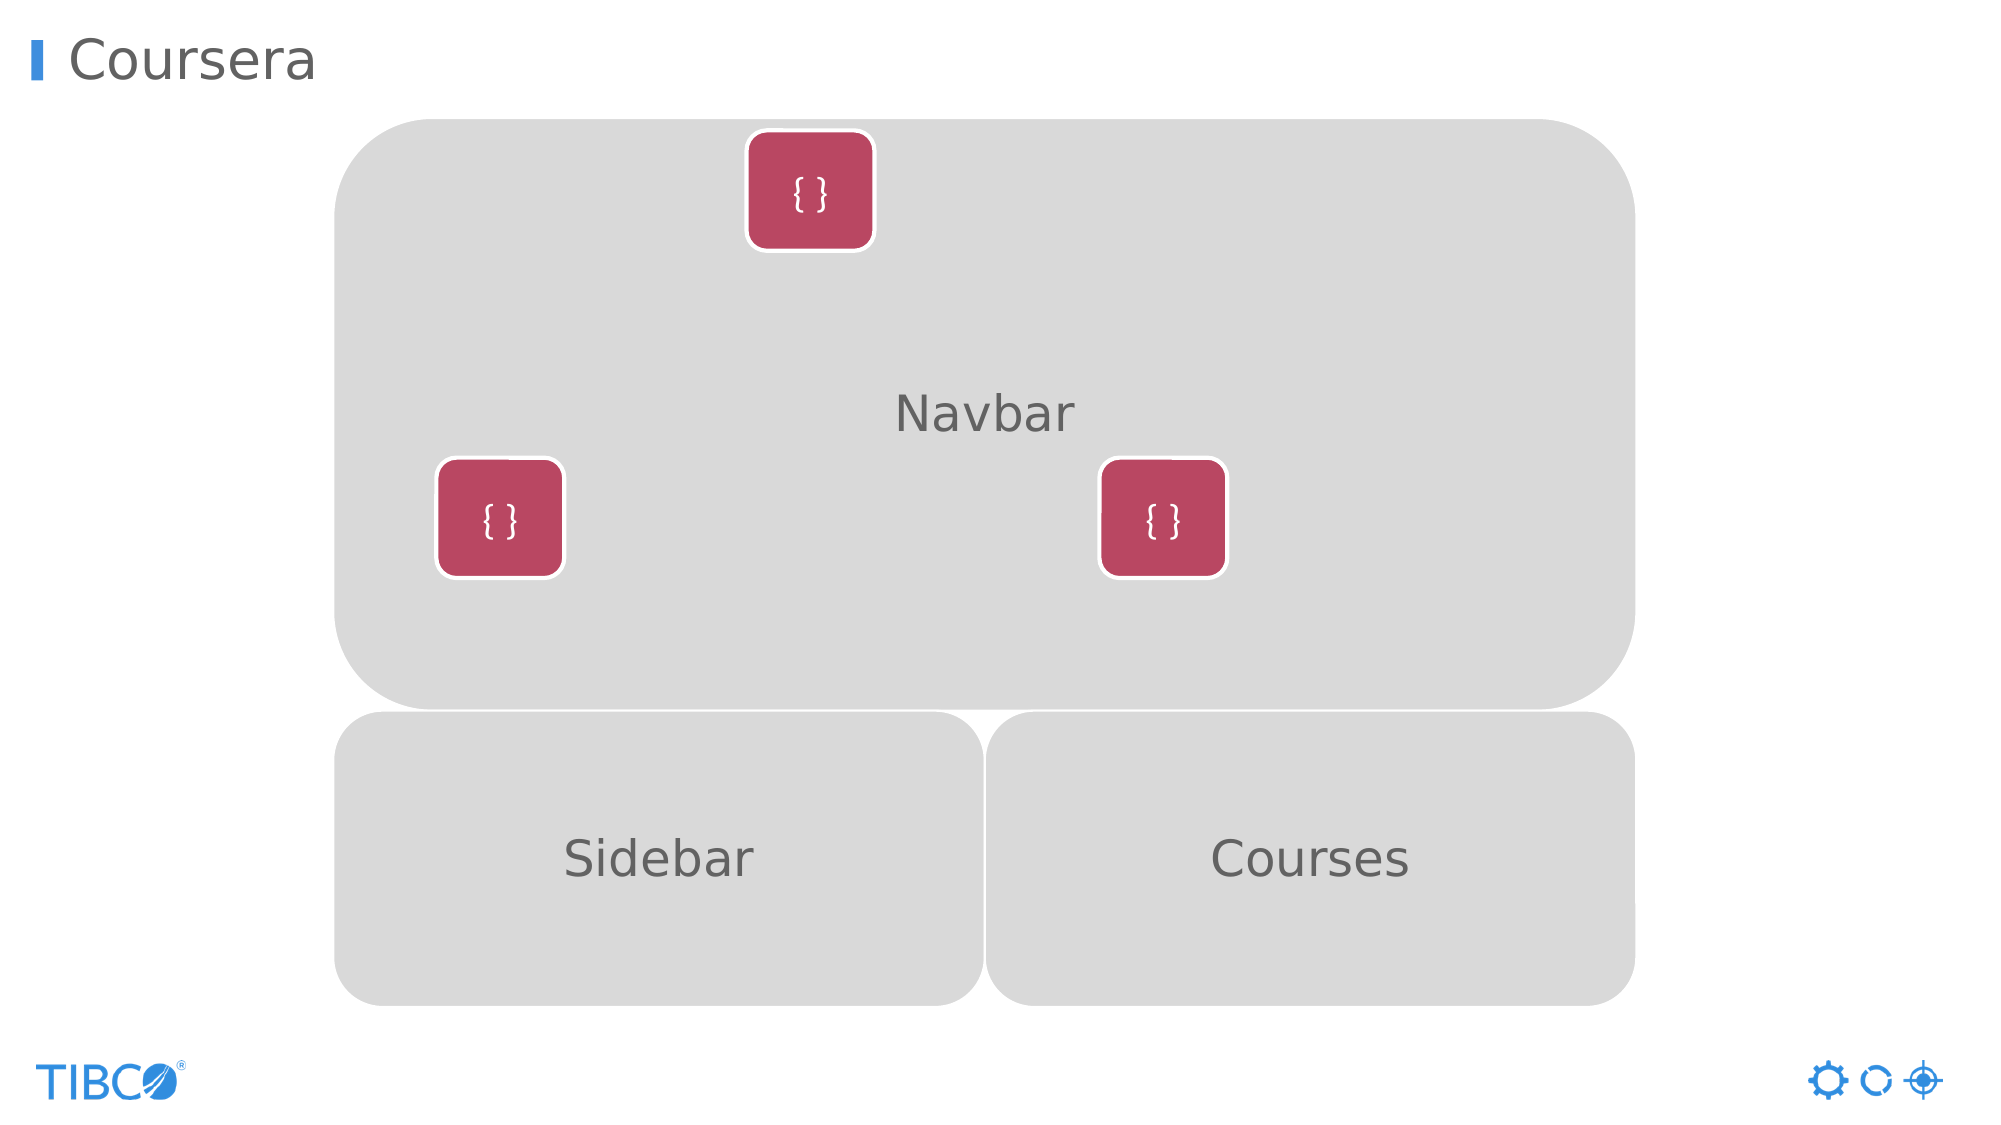

# Coursera
Navbar
Sidebar
Courses
{ }
{ }
{ }